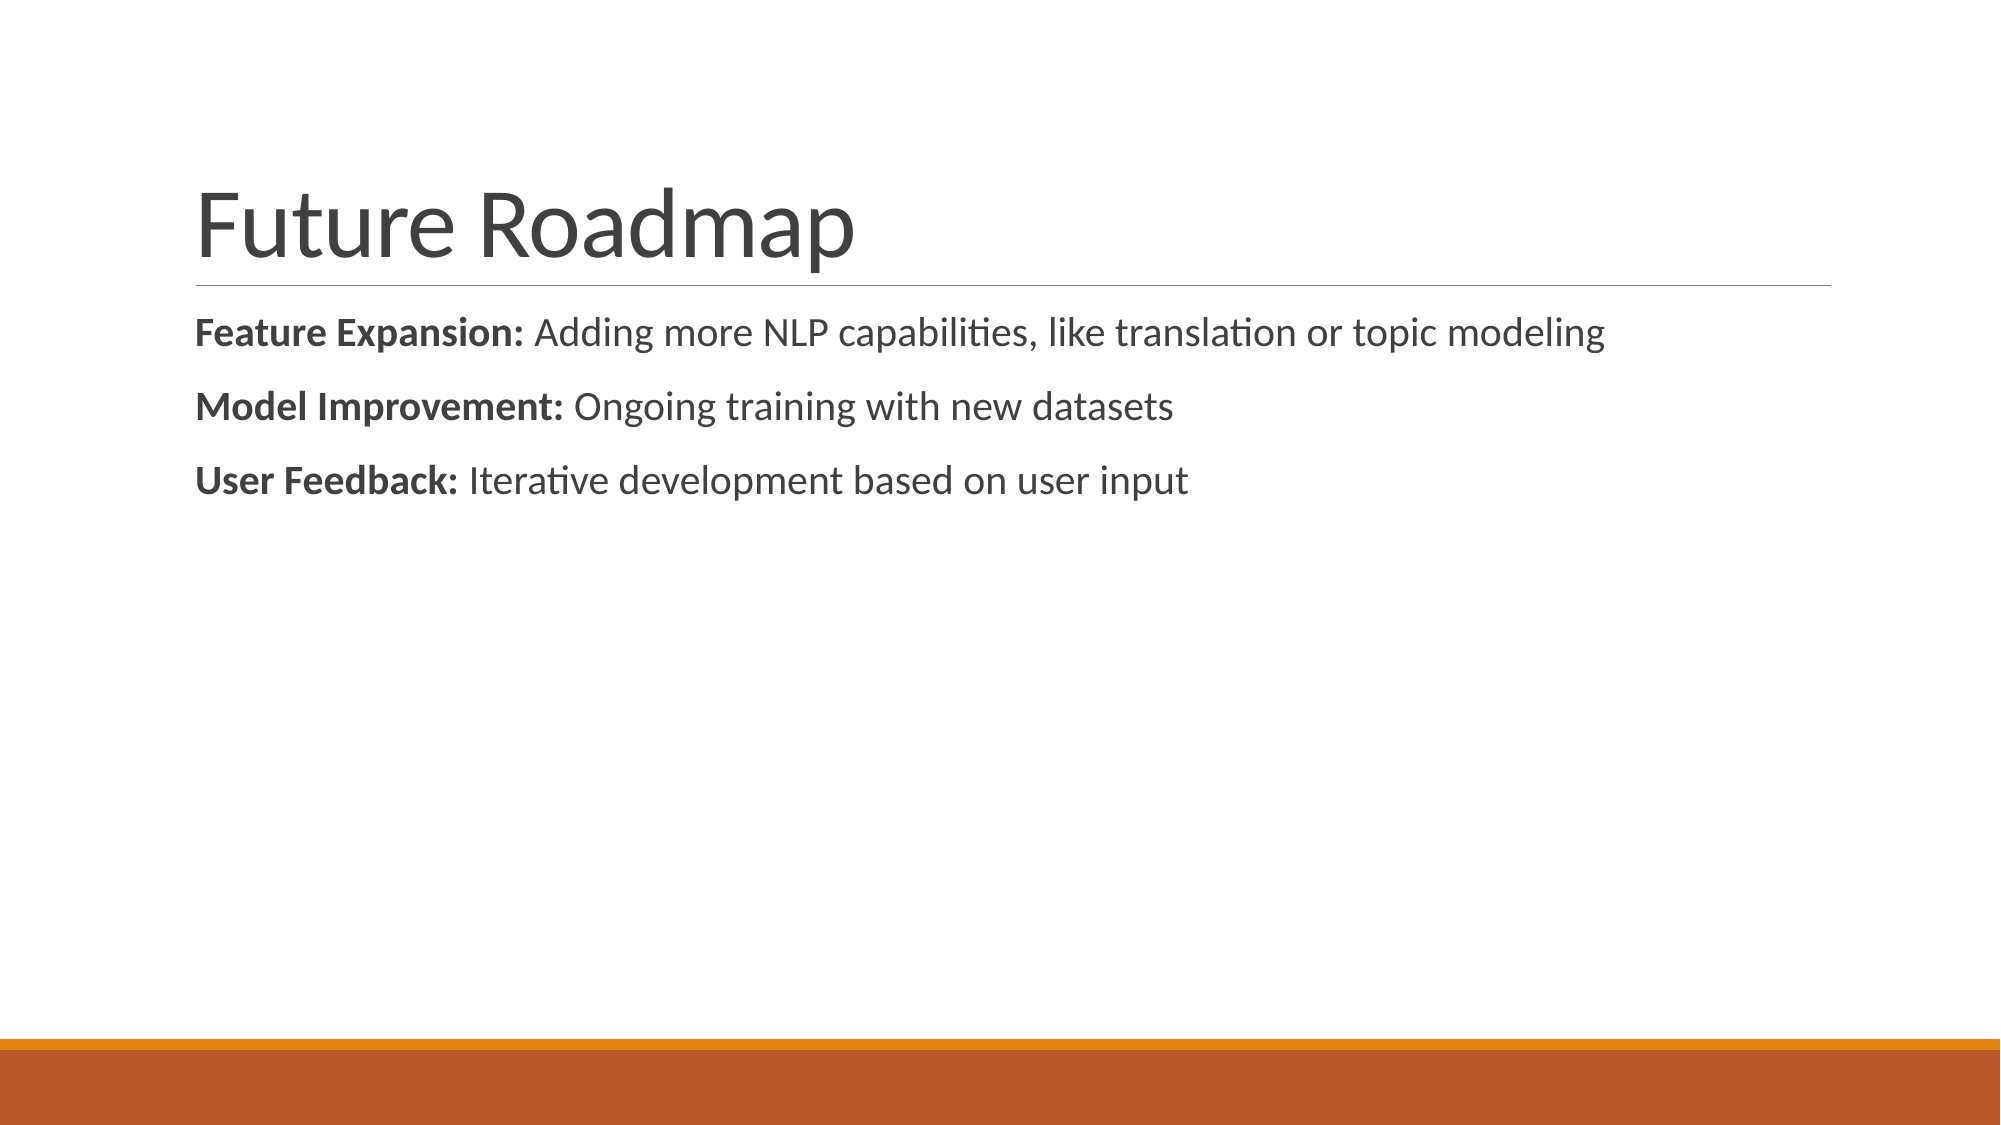

# Future Roadmap
Feature Expansion: Adding more NLP capabilities, like translation or topic modeling
Model Improvement: Ongoing training with new datasets
User Feedback: Iterative development based on user input